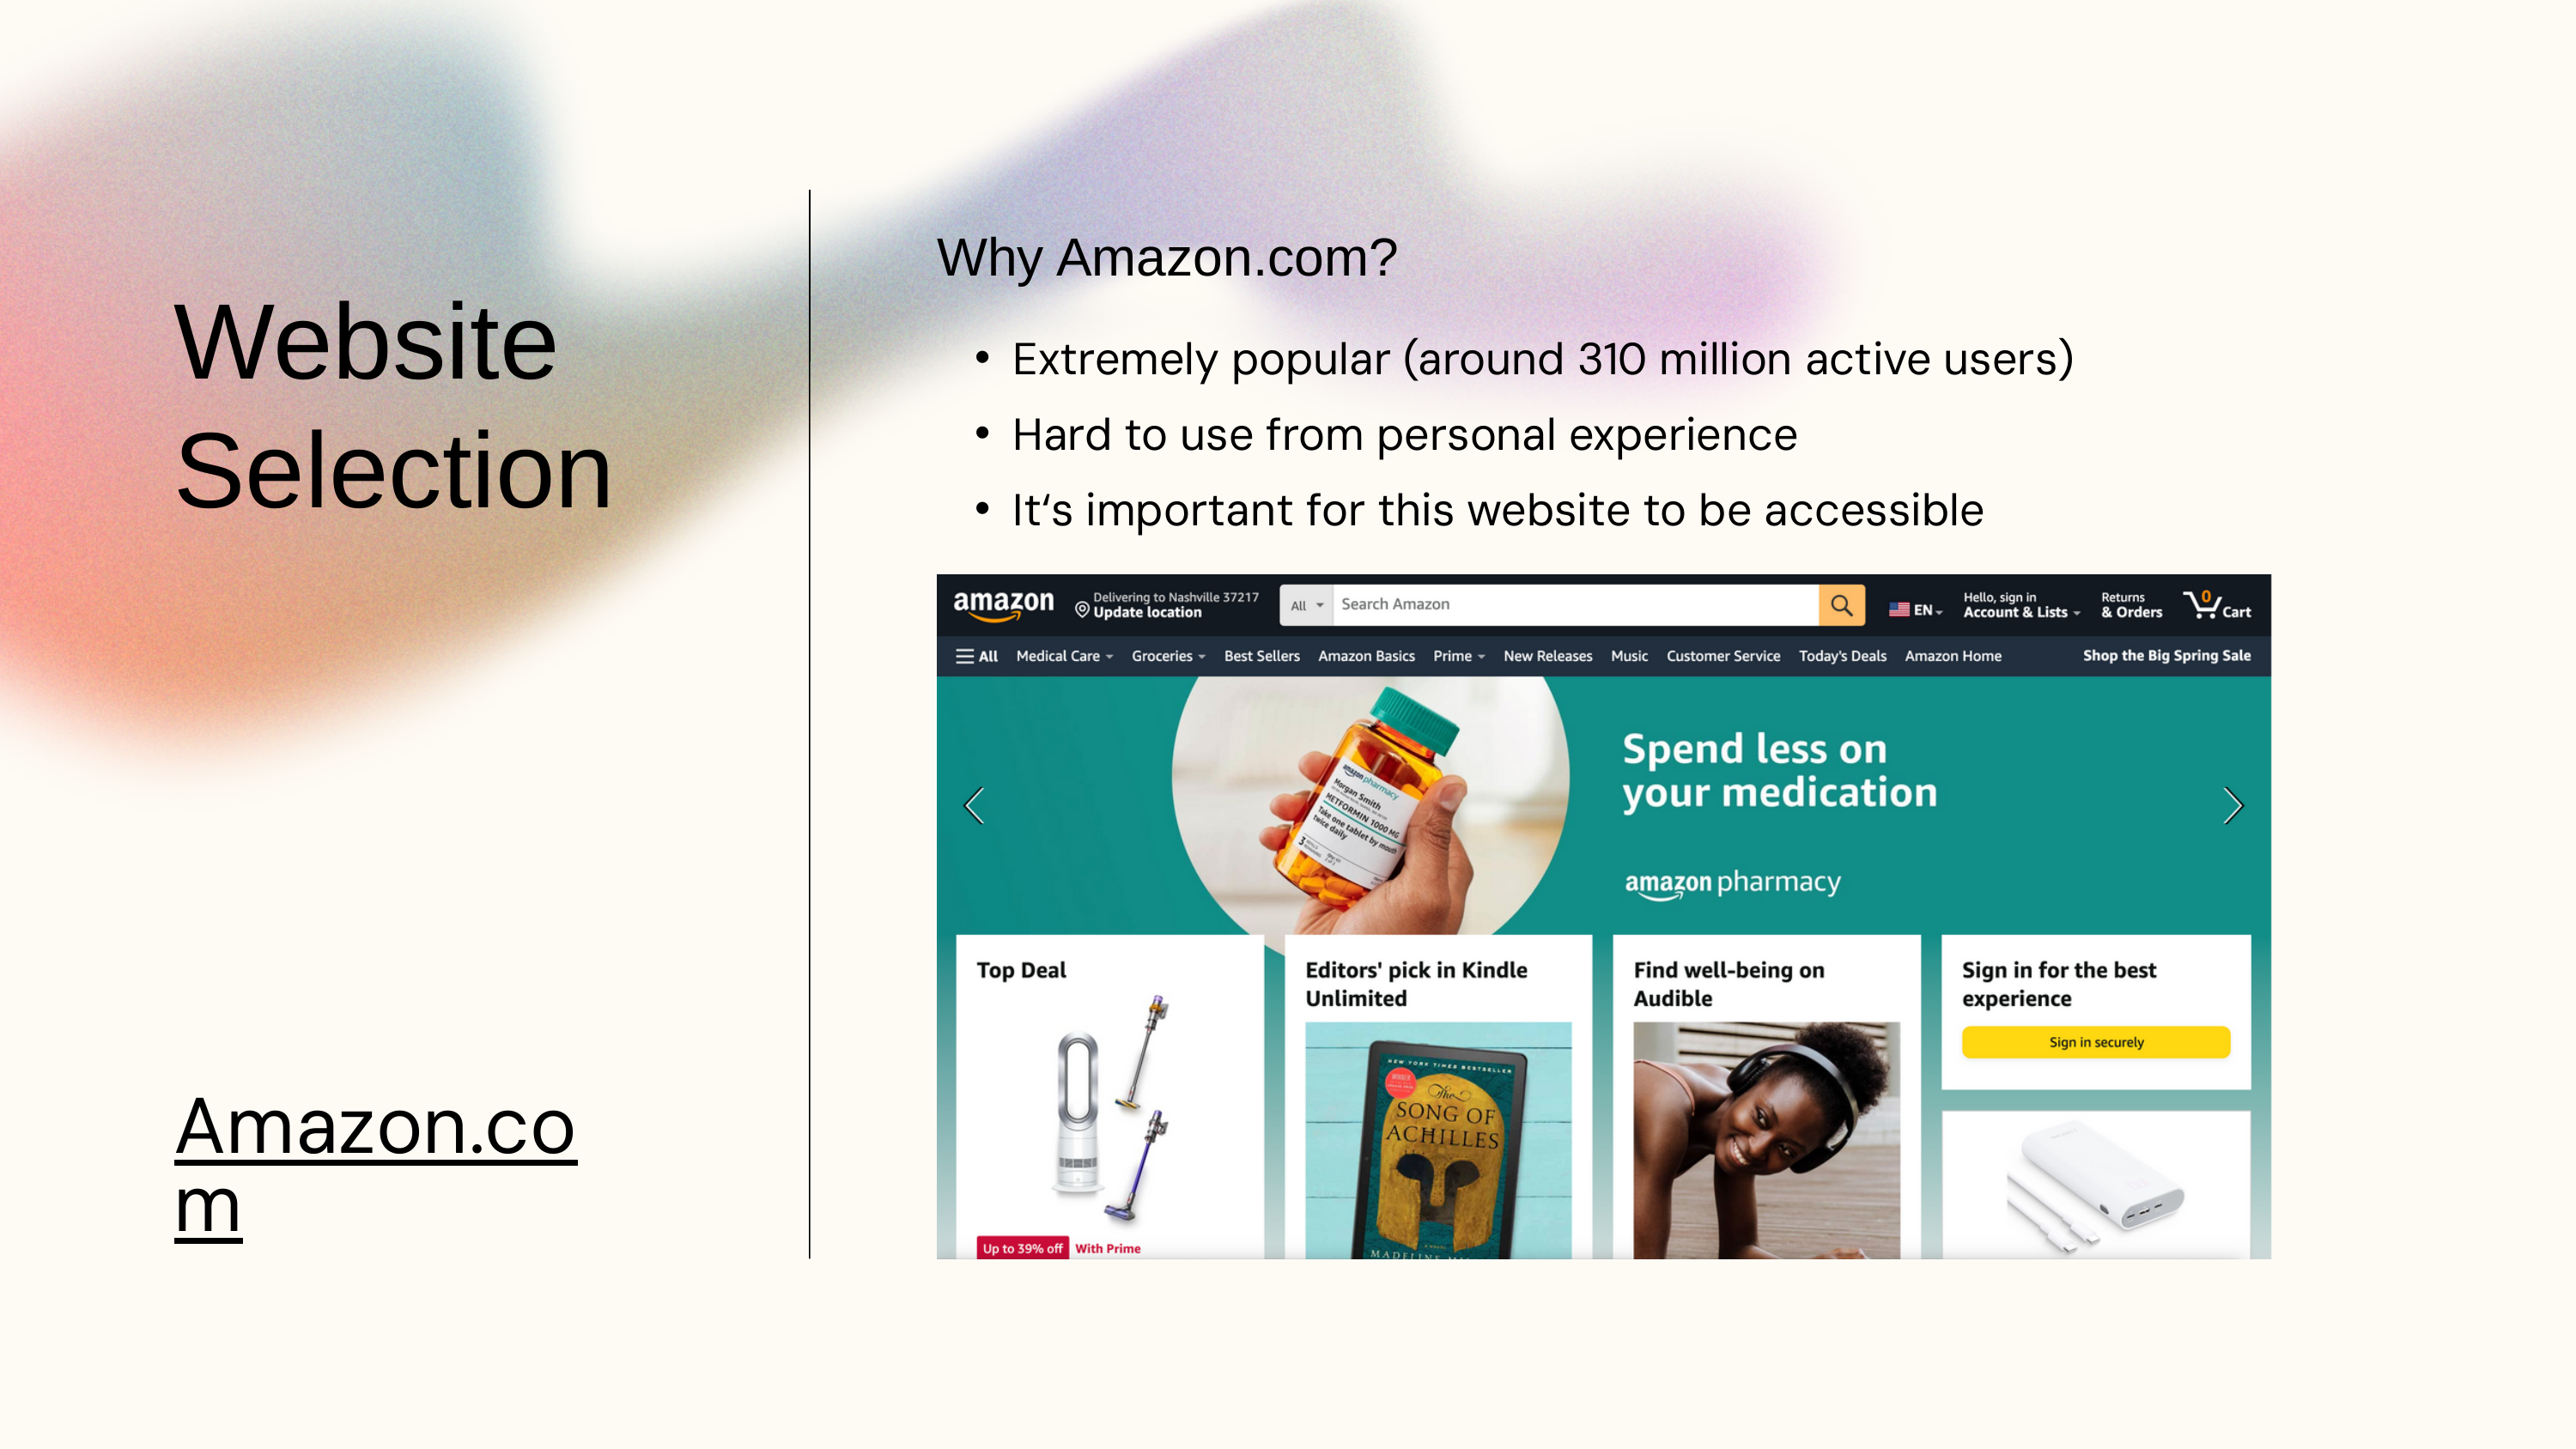

Why Amazon.com?
Extremely popular (around 310 million active users)
Hard to use from personal experience
It‘s importa﻿nt for this website to be accessible
Website Selection

Amazon.com